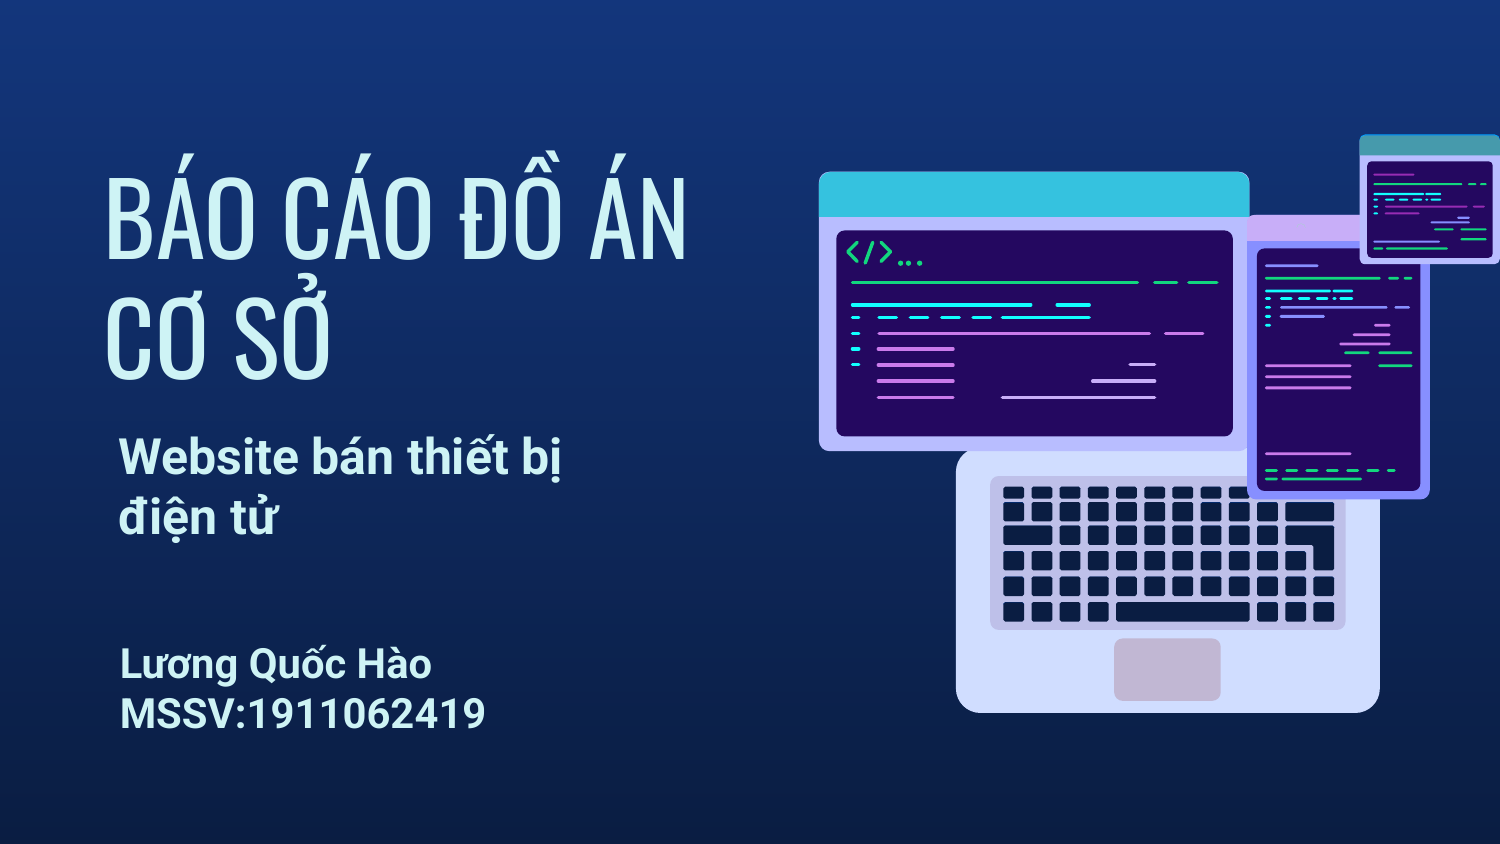

# BÁO CÁO ĐỒ ÁN CƠ SỞ

Website bán thiết bị điện tử

Lương Quốc Hào
MSSV:1911062419